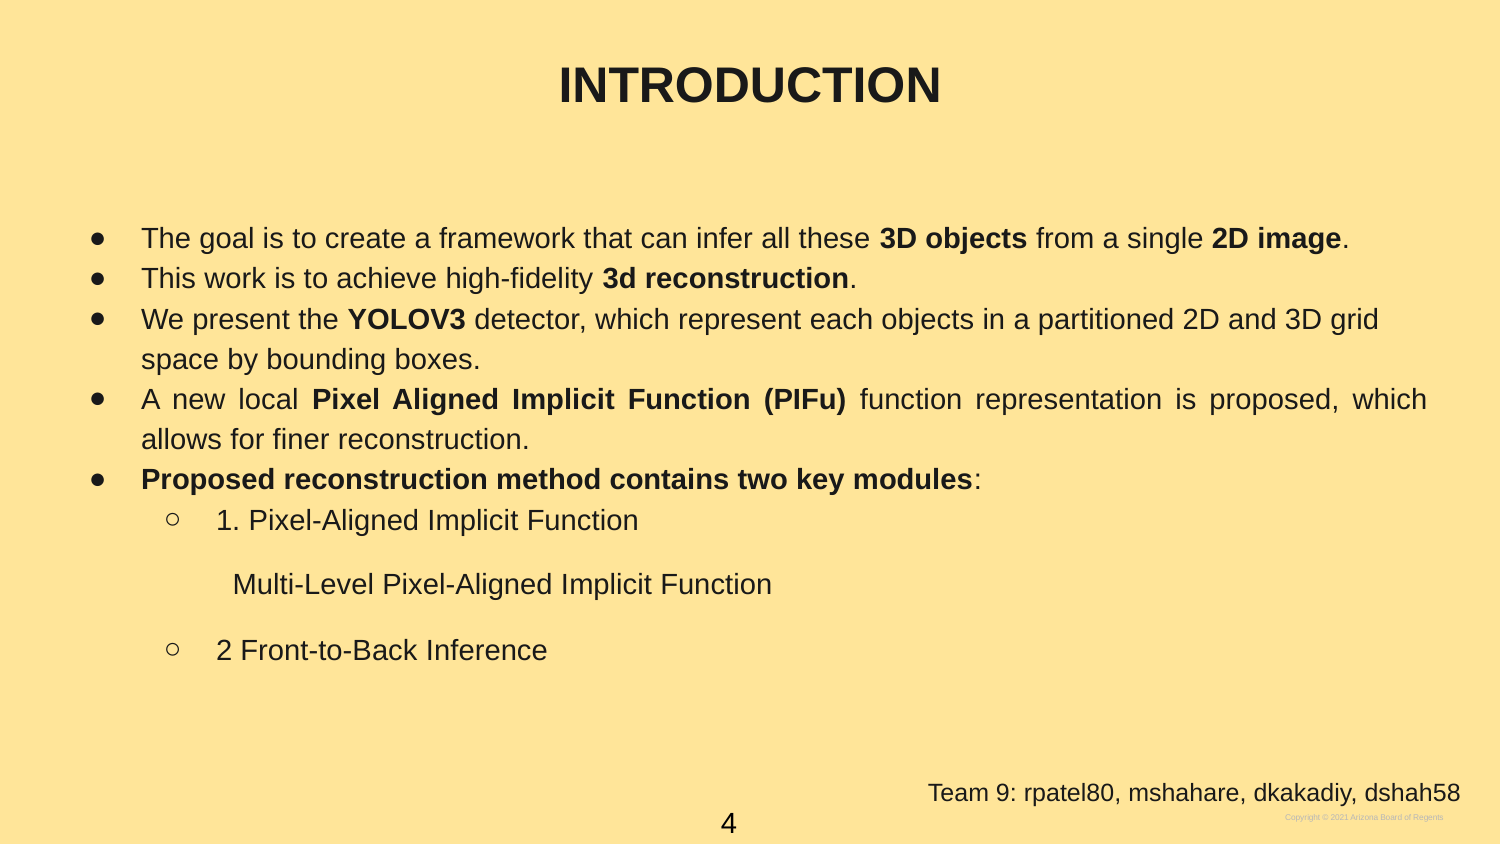

# INTRODUCTION
The goal is to create a framework that can infer all these 3D objects from a single 2D image.
This work is to achieve high-fidelity 3d reconstruction.
We present the YOLOV3 detector, which represent each objects in a partitioned 2D and 3D grid space by bounding boxes.
A new local Pixel Aligned Implicit Function (PIFu) function representation is proposed, which allows for finer reconstruction.
Proposed reconstruction method contains two key modules:
1. Pixel-Aligned Implicit Function
  Multi-Level Pixel-Aligned Implicit Function
2 Front-to-Back Inference
Team 9: rpatel80, mshahare, dkakadiy, dshah58
4